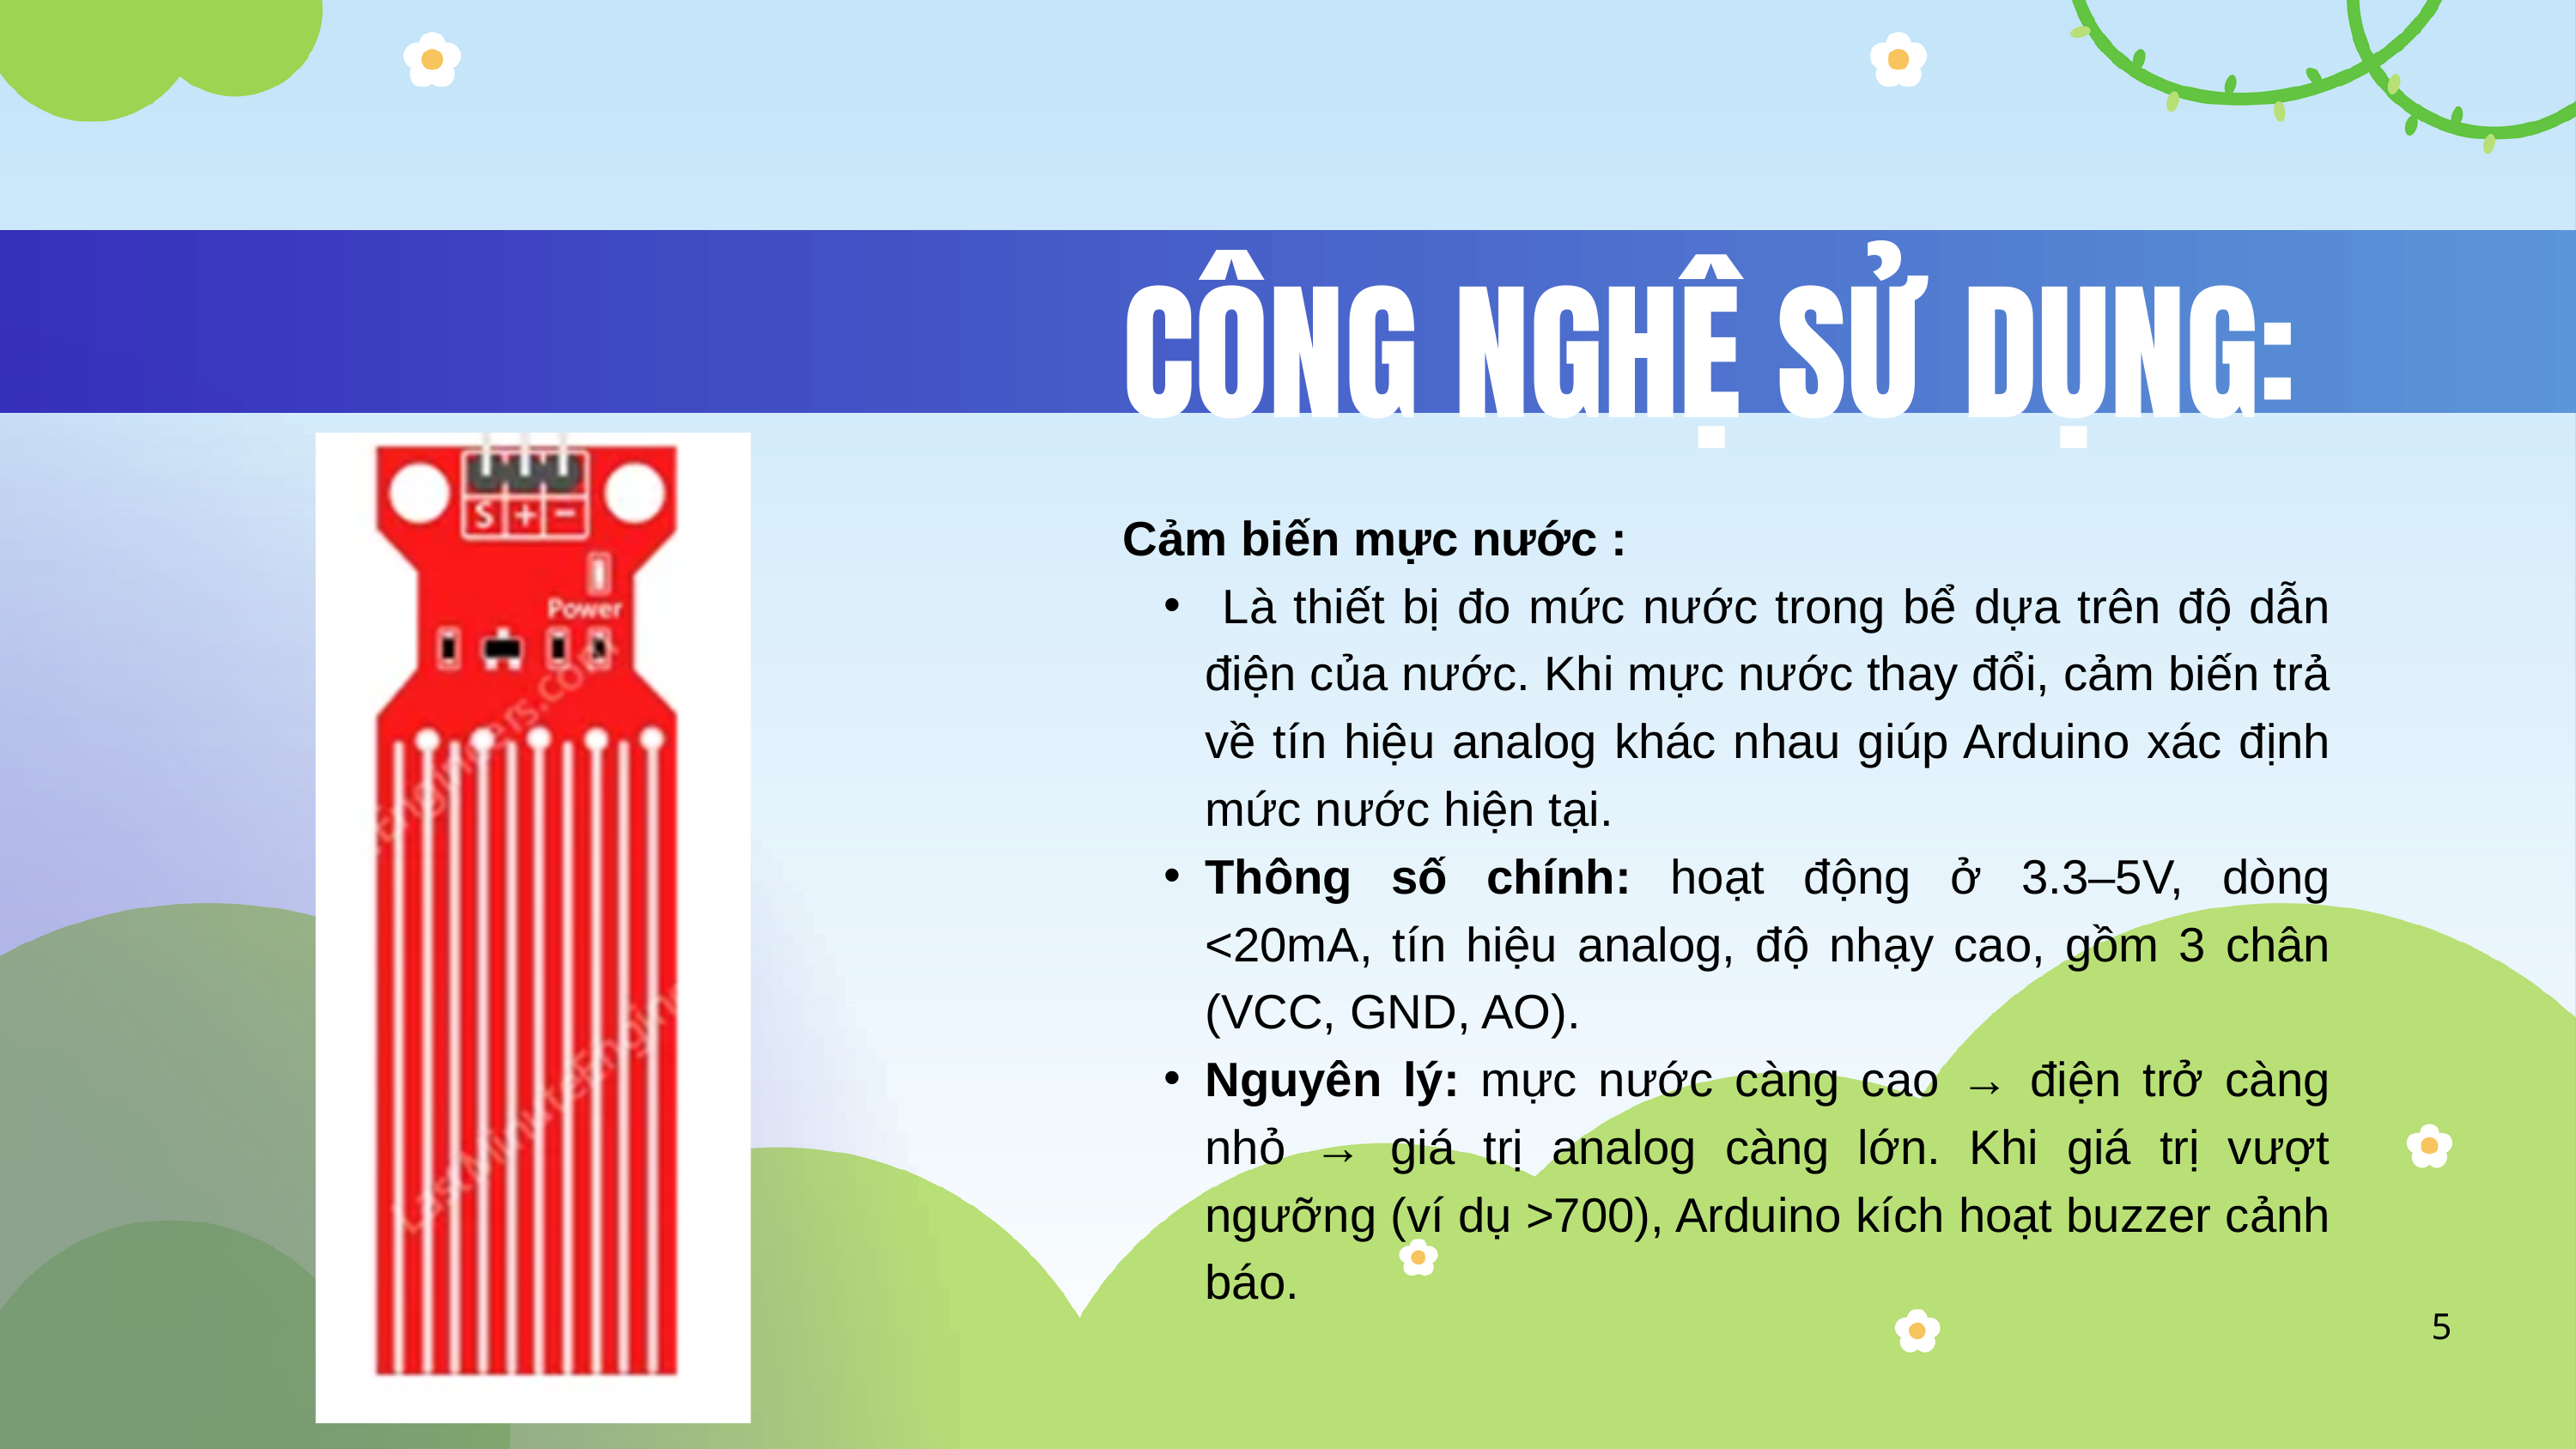

CÔNG NGHỆ SỬ DỤNG:

Cảm biến mực nước :
 Là thiết bị đo mức nước trong bể dựa trên độ dẫn điện của nước. Khi mực nước thay đổi, cảm biến trả về tín hiệu analog khác nhau giúp Arduino xác định mức nước hiện tại.
Thông số chính: hoạt động ở 3.3–5V, dòng <20mA, tín hiệu analog, độ nhạy cao, gồm 3 chân (VCC, GND, AO).
Nguyên lý: mực nước càng cao → điện trở càng nhỏ → giá trị analog càng lớn. Khi giá trị vượt ngưỡng (ví dụ >700), Arduino kích hoạt buzzer cảnh báo.
5